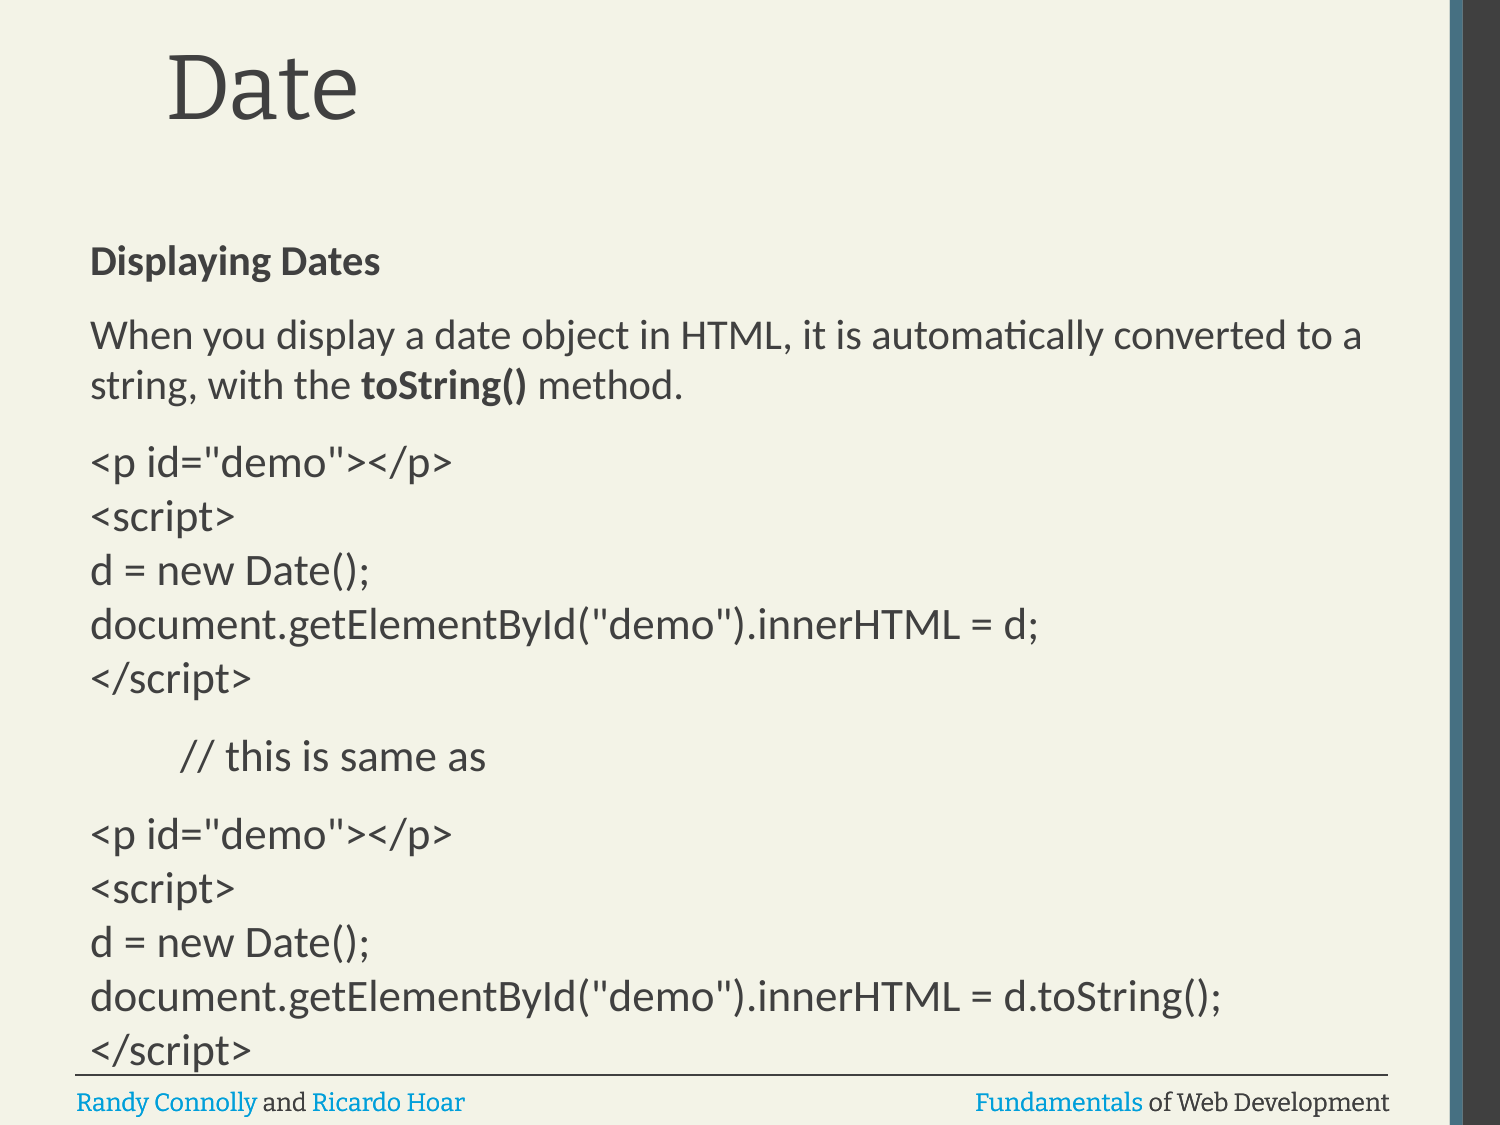

# Date

Displaying Dates
When you display a date object in HTML, it is automatically converted to a string, with the toString() method.
<p id="demo"></p>
<script>
d = new Date();
document.getElementById("demo").innerHTML = d;
</script>
	// this is same as
<p id="demo"></p>
<script>
d = new Date();
document.getElementById("demo").innerHTML = d.toString();
</script>